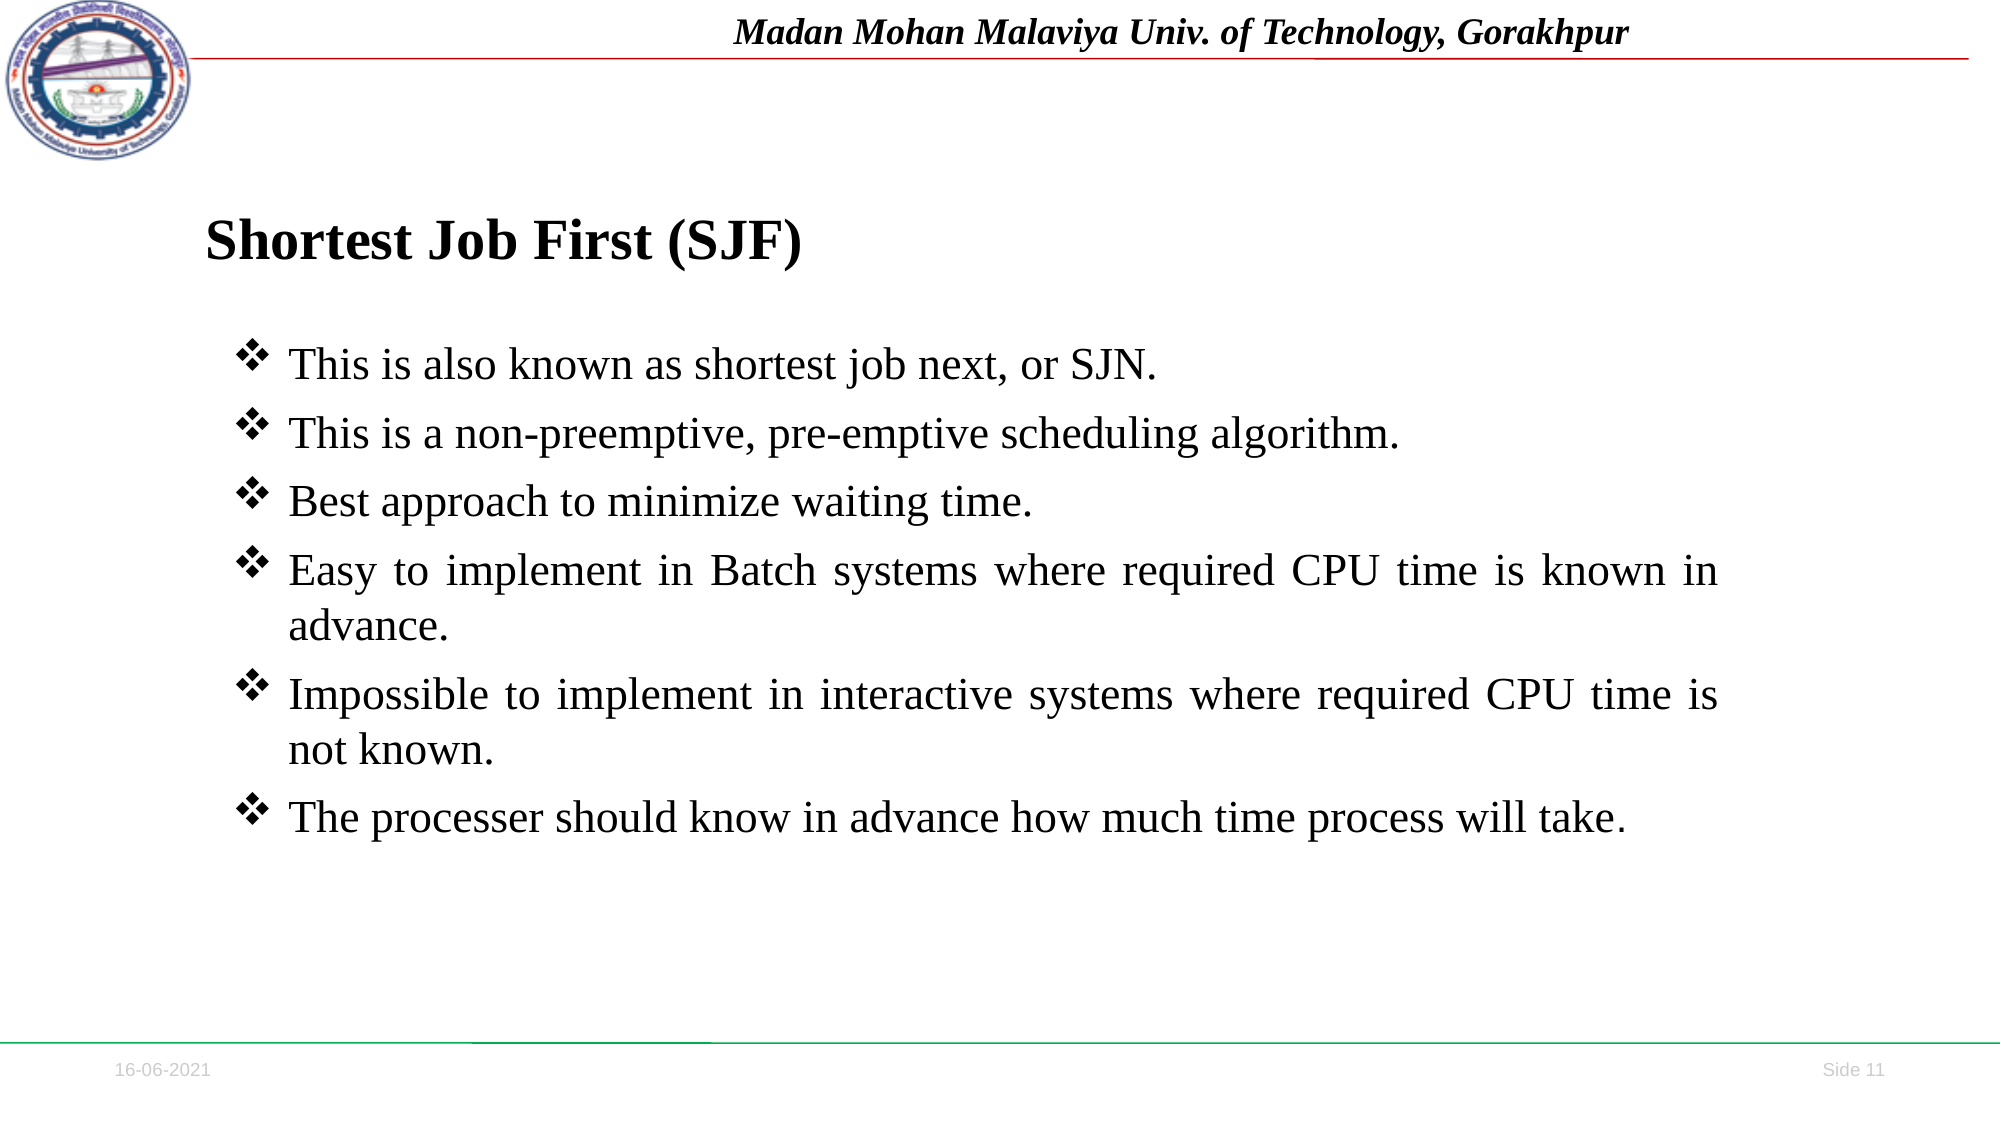

# Shortest Job First (SJF)
This is also known as shortest job next, or SJN.
This is a non-preemptive, pre-emptive scheduling algorithm.
Best approach to minimize waiting time.
Easy to implement in Batch systems where required CPU time is known in advance.
Impossible to implement in interactive systems where required CPU time is not known.
The processer should know in advance how much time process will take.